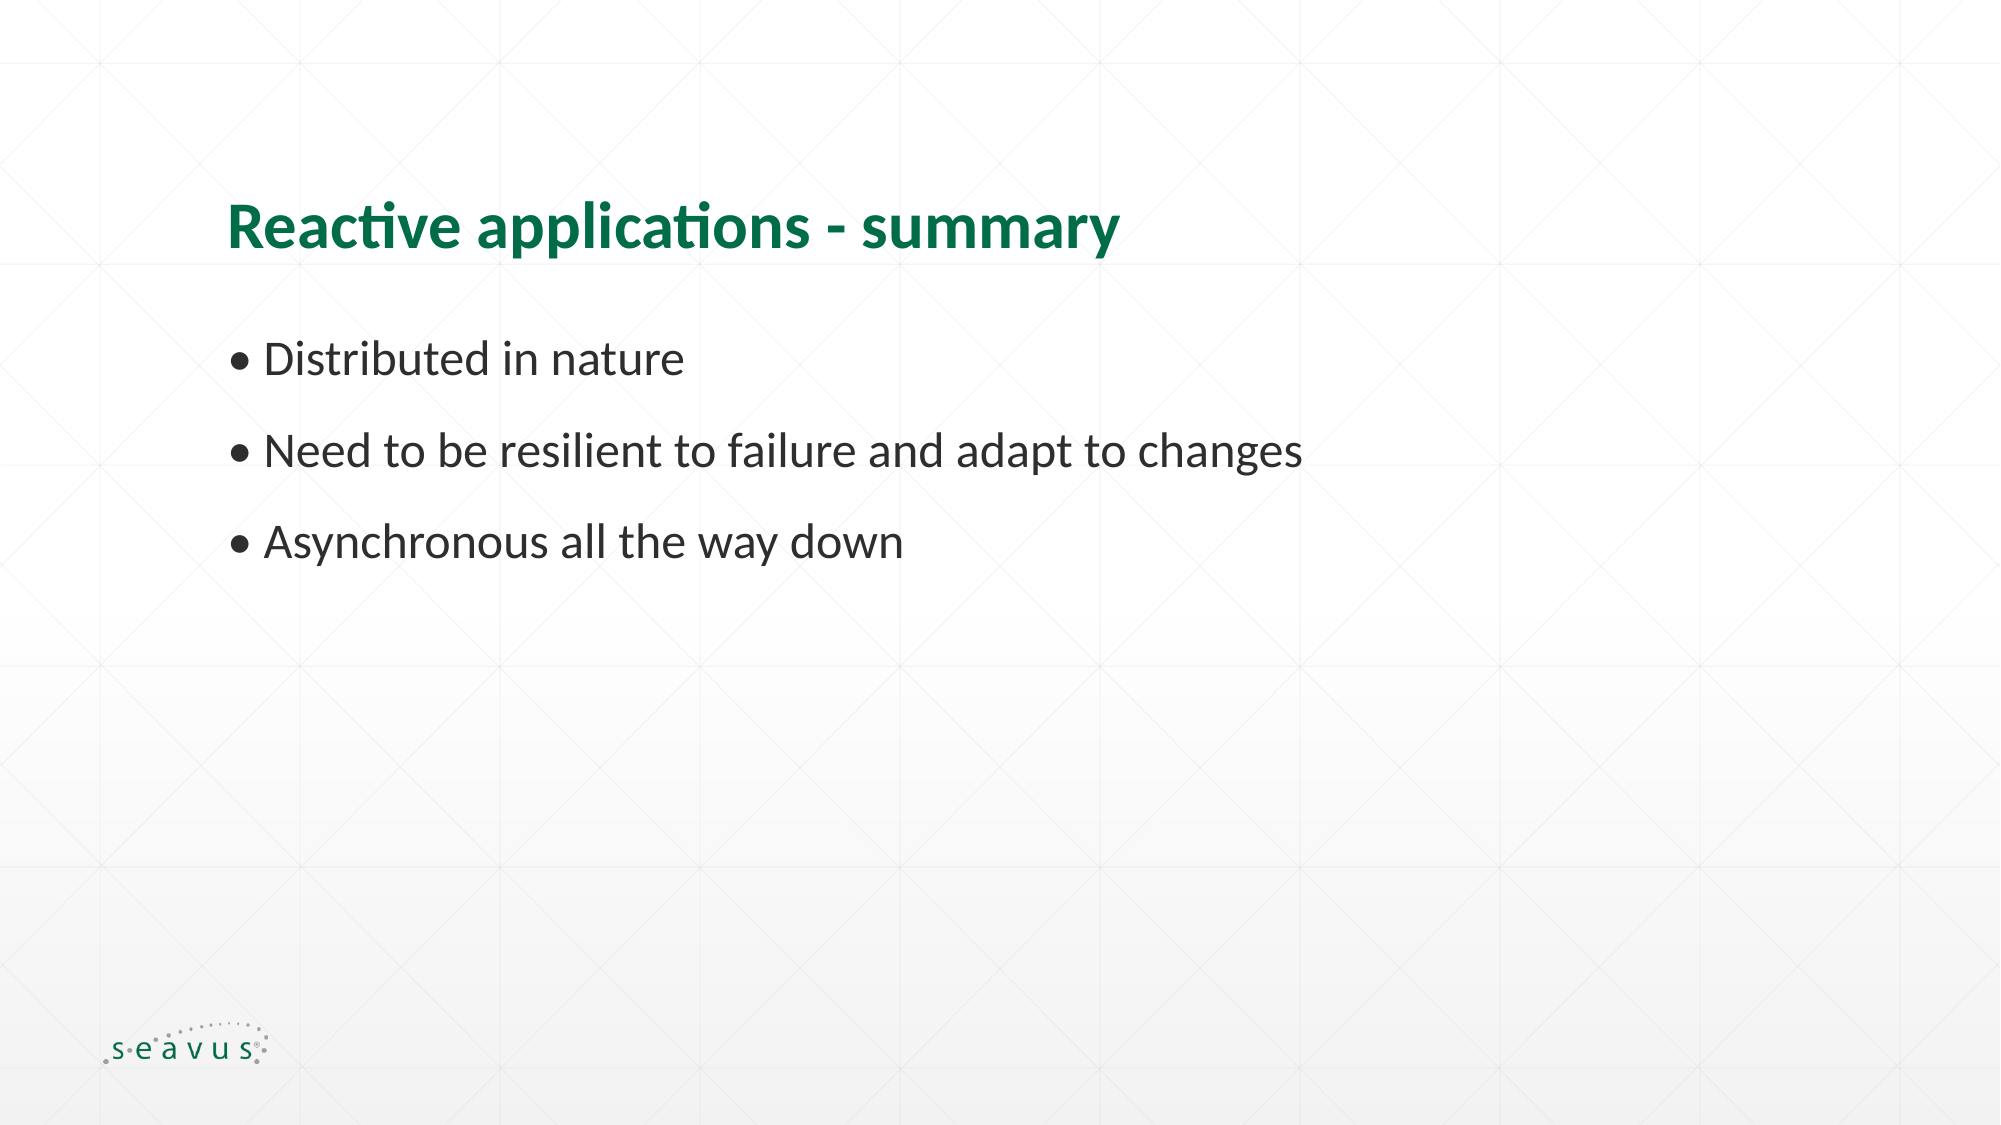

# Reactive applications - summary
• Distributed in nature
• Need to be resilient to failure and adapt to changes
• Asynchronous all the way down